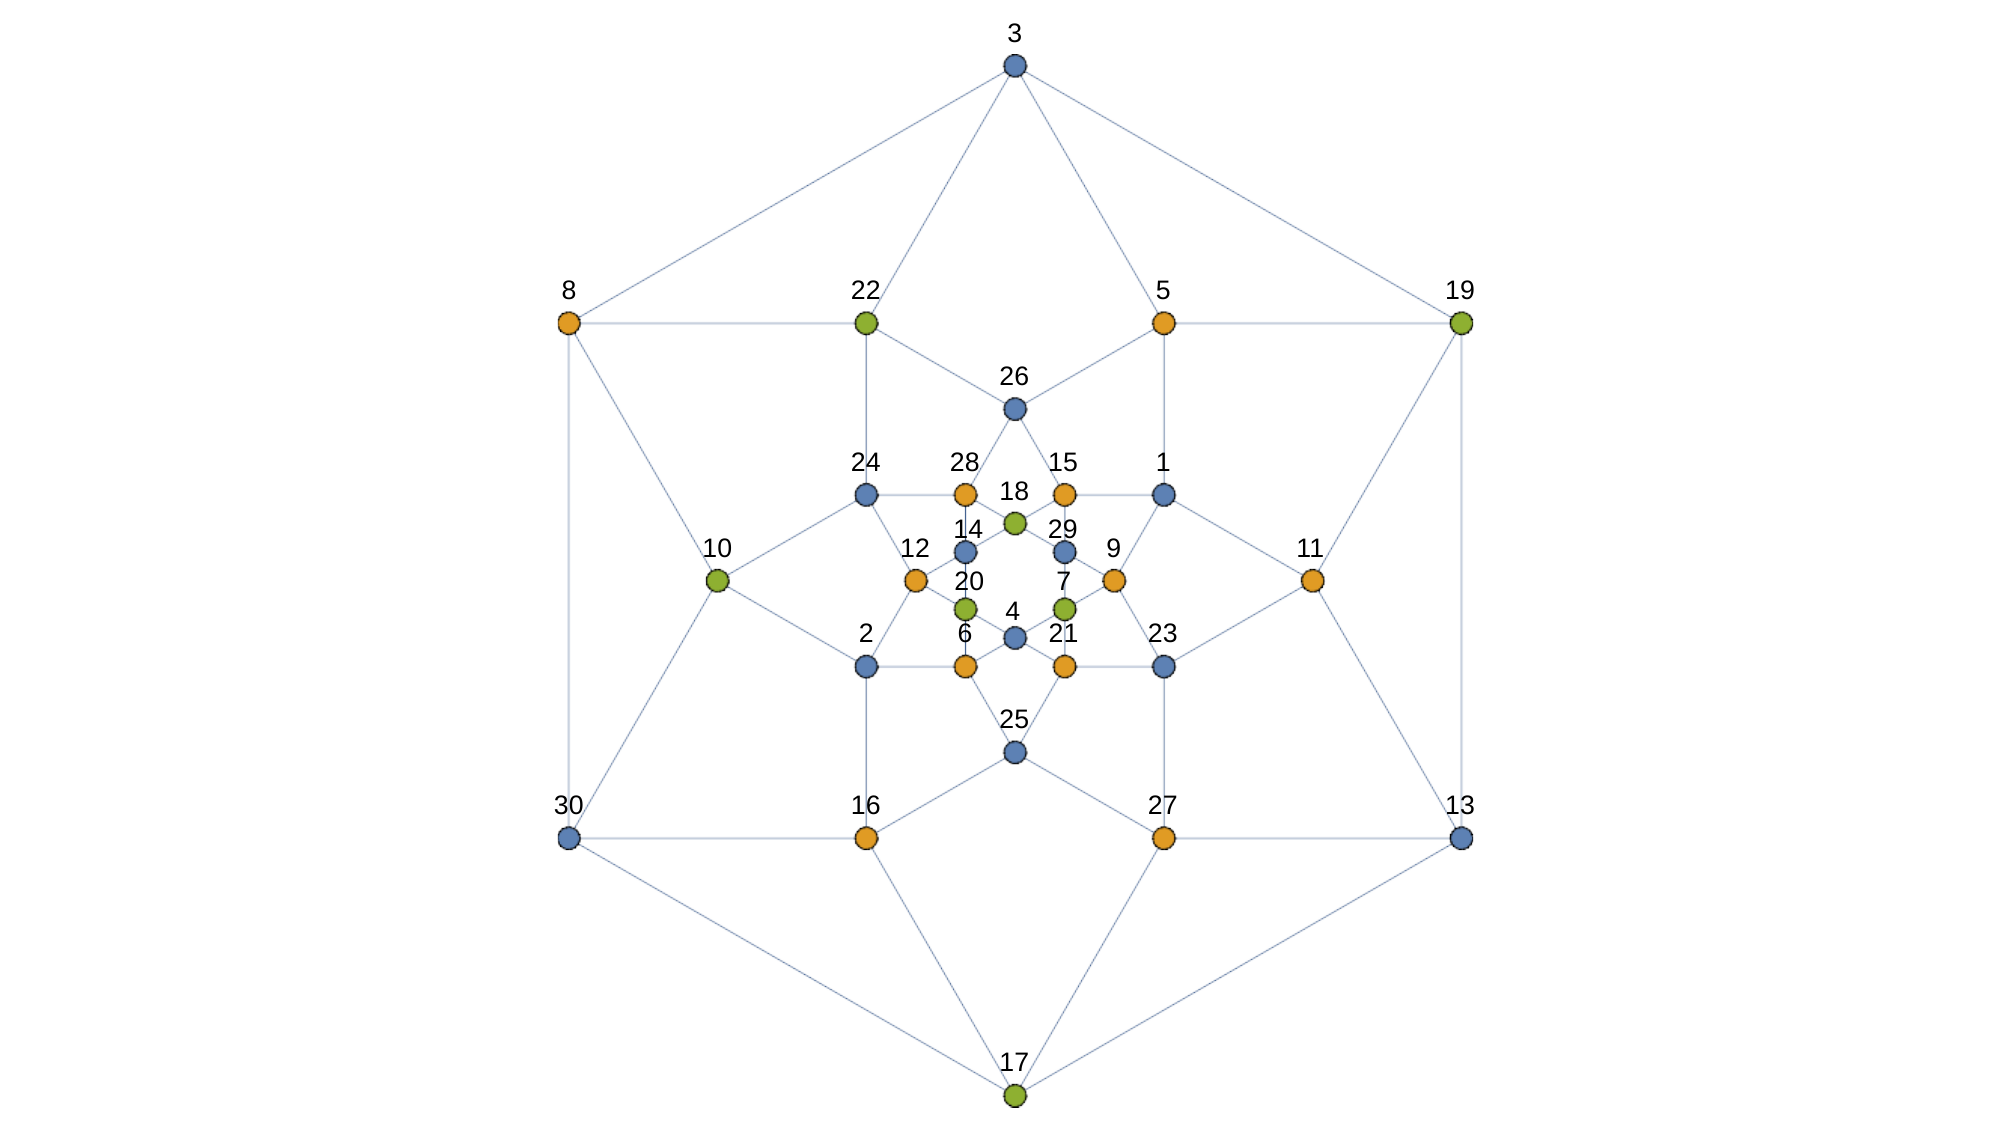

3

22
5
8
19
26
28	15
1
24
18
14	29
20	7
4
12
9
10
11
6	21
2
23
25
16
27
30
13
17